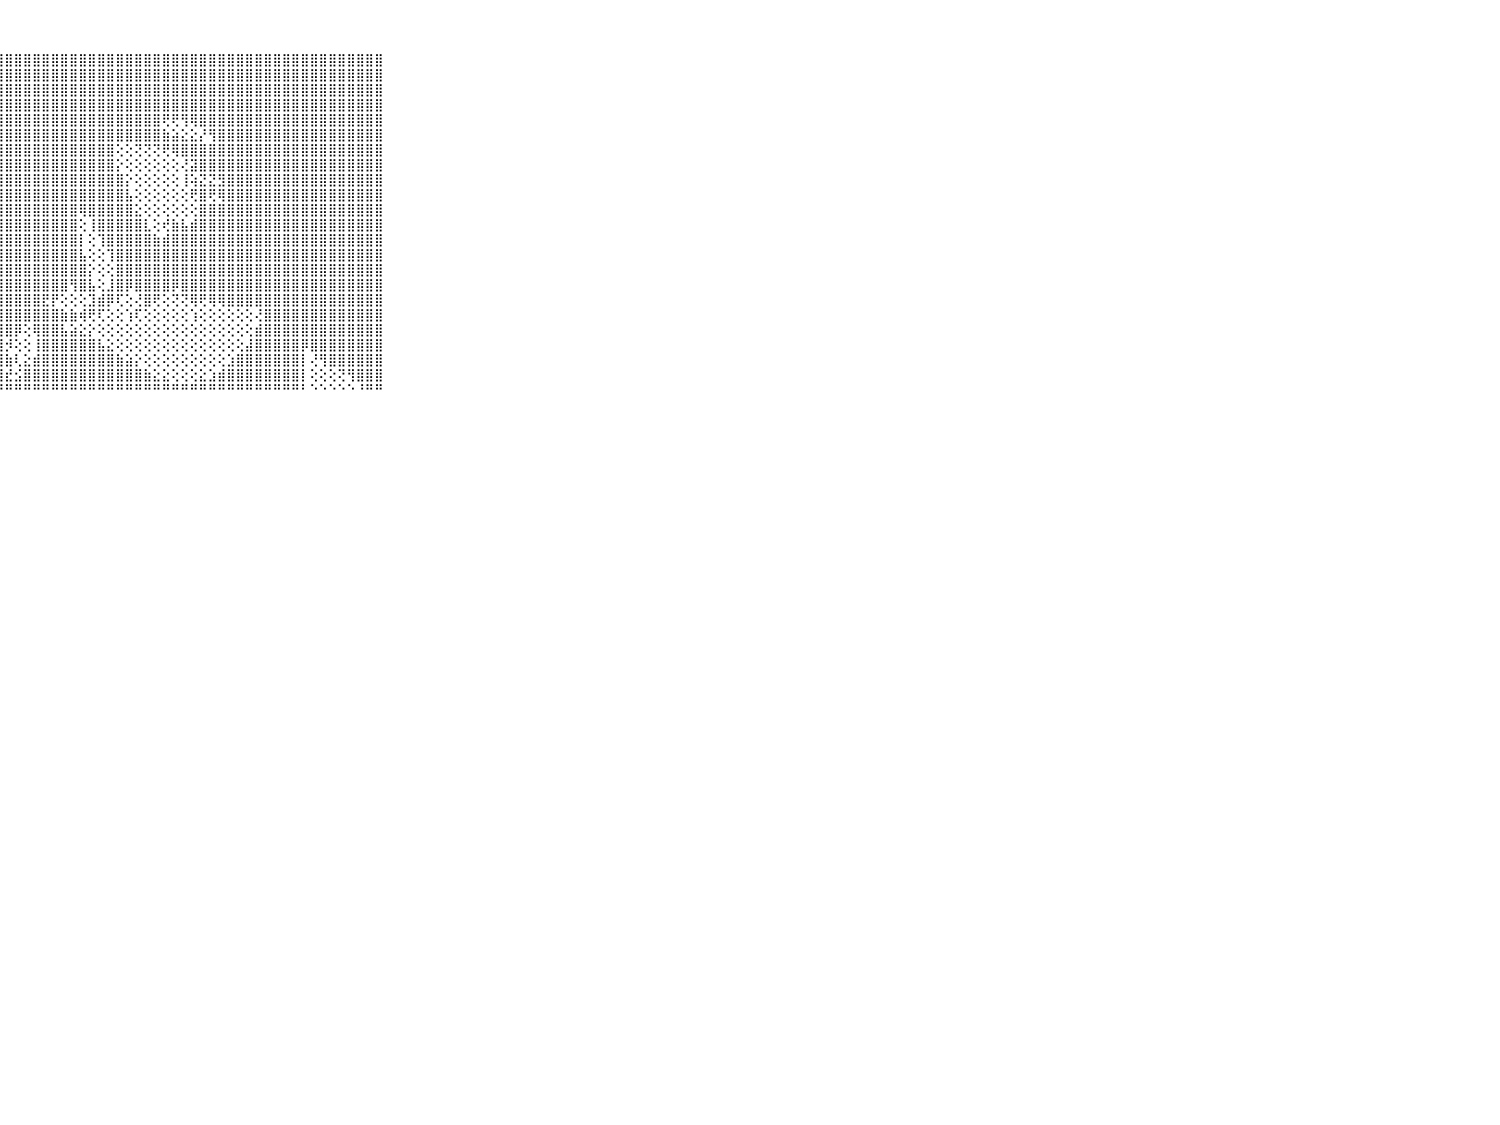

⠀⠀⠀⠀⠀⠀⠀⠀⠀⠀⠀⣿⣿⣿⣿⣿⣿⣿⣿⣿⣿⣿⣿⣿⣿⣿⣿⣿⣿⣿⣿⣿⣿⣿⣿⣿⣿⣿⣿⣿⣿⣿⣿⣿⣿⣿⣿⣿⣿⣿⣿⣿⣿⣿⣿⣿⣿⣿⣿⣿⣿⣿⣿⣿⣿⣿⣿⣿⣿⠀⠀⠀⠀⠀⠀⠀⠀⠀⠀⠀⠀
⠀⠀⠀⠀⠀⠀⠀⠀⠀⠀⠀⣿⣿⣿⣿⣿⣿⣿⣿⣿⣿⣿⣿⣿⣿⣿⣿⣿⣿⣿⣿⣿⣿⣿⣿⣿⣿⣿⣿⣿⣿⣿⣿⣿⣿⣿⣿⣿⣿⣿⣿⣿⣿⣿⣿⣿⣿⣿⣿⣿⣿⣿⣿⣿⣿⣿⣿⣿⣿⠀⠀⠀⠀⠀⠀⠀⠀⠀⠀⠀⠀
⠀⠀⠀⠀⠀⠀⠀⠀⠀⠀⠀⣿⣿⣿⣿⣿⣿⣿⣿⣿⣿⣿⣿⣿⣿⣿⣿⣿⣿⣿⣿⣿⣿⣿⣿⣿⣿⣿⣿⣿⣿⣿⣿⣿⣿⣿⣿⣿⣿⣿⣿⣿⣿⣿⣿⣿⣿⣿⣿⣿⣿⣿⣿⣿⣿⣿⣿⣿⣿⠀⠀⠀⠀⠀⠀⠀⠀⠀⠀⠀⠀
⠀⠀⠀⠀⠀⠀⠀⠀⠀⠀⠀⣿⣿⣿⣿⣿⣿⣿⣿⣿⣿⣿⣿⣿⣿⣿⣿⣿⣿⣿⣿⣿⣿⣿⣿⣿⣿⣿⣿⣿⣿⣿⣿⣿⣿⣿⣿⣿⣿⣿⣿⣿⣿⣿⣿⣿⣿⣿⣿⣿⣿⣿⣿⣿⣿⣿⣿⣿⣿⠀⠀⠀⠀⠀⠀⠀⠀⠀⠀⠀⠀
⠀⠀⠀⠀⠀⠀⠀⠀⠀⠀⠀⣿⣿⣿⣿⣿⣿⣿⣿⣿⣿⣿⣿⣿⣿⣿⣿⣿⣿⣿⣿⣿⣿⣿⣿⣿⣿⣿⣿⣿⣿⣿⣿⣿⣿⢟⢟⢻⢿⣿⣿⣿⣿⣿⣿⣿⣿⣿⣿⣿⣿⣿⣿⣿⣿⣿⣿⣿⣿⠀⠀⠀⠀⠀⠀⠀⠀⠀⠀⠀⠀
⠀⠀⠀⠀⠀⠀⠀⠀⠀⠀⠀⣿⣿⣿⣿⣿⣿⣿⣿⣿⣿⣿⣿⣿⣿⣿⣿⣿⣿⣿⣿⣿⣿⣿⣿⣿⣿⣿⣿⣿⣿⣿⣿⣿⣿⣷⣵⣕⣕⡜⢻⣿⣿⣿⣿⣿⣿⣿⣿⣿⣿⣿⣿⣿⣿⣿⣿⣿⣿⠀⠀⠀⠀⠀⠀⠀⠀⠀⠀⠀⠀
⠀⠀⠀⠀⠀⠀⠀⠀⠀⠀⠀⣿⣿⣿⣿⣿⣿⣿⣿⣿⣿⣿⣿⣿⣿⣿⣿⣿⣿⣿⣿⣿⣿⣿⣿⣿⣿⣿⣿⣿⢕⢕⢝⢝⢝⢟⢿⣿⣿⣿⣿⣿⣿⣿⣿⣿⣿⣿⣿⣿⣿⣿⣿⣿⣿⣿⣿⣿⣿⠀⠀⠀⠀⠀⠀⠀⠀⠀⠀⠀⠀
⠀⠀⠀⠀⠀⠀⠀⠀⠀⠀⠀⣿⣿⣿⣿⣿⣿⣿⣿⣿⣿⣿⣿⣿⣿⣿⣿⣿⣿⣿⣿⣿⣿⣿⣿⣿⣿⣿⣿⣿⡕⢕⢕⢕⢕⢕⢕⢜⣽⣿⣿⣿⣿⣿⣿⣿⣿⣿⣿⣿⣿⣿⣿⣿⣿⣿⣿⣿⣿⠀⠀⠀⠀⠀⠀⠀⠀⠀⠀⠀⠀
⠀⠀⠀⠀⠀⠀⠀⠀⠀⠀⠀⣿⣿⣿⣿⣿⣿⣿⣿⣿⣿⣿⣿⣿⣿⣿⣿⣿⣿⣿⣿⣿⣿⣿⣿⣿⣿⣿⣿⣿⣿⡕⢕⢕⢕⢕⢕⢸⢵⣝⣝⣻⣿⣿⣿⣿⣿⣿⣿⣿⣿⣿⣿⣿⣿⣿⣿⣿⣿⠀⠀⠀⠀⠀⠀⠀⠀⠀⠀⠀⠀
⠀⠀⠀⠀⠀⠀⠀⠀⠀⠀⠀⣿⣿⣿⣿⣿⣿⣿⣿⣿⣿⣿⣿⣿⣿⣿⣿⣿⣿⣿⣿⣿⣿⣿⣿⣿⣿⣿⣿⣿⣿⣧⢕⢕⢕⢕⢕⢕⢟⣿⢟⢿⣿⣿⣿⣿⣿⣿⣿⣿⣿⣿⣿⣿⣿⣿⣿⣿⣿⠀⠀⠀⠀⠀⠀⠀⠀⠀⠀⠀⠀
⠀⠀⠀⠀⠀⠀⠀⠀⠀⠀⠀⣿⣿⣿⣿⣿⣿⣿⣿⣿⣿⣿⣿⣿⣿⣿⣿⣿⣿⣿⣿⣿⣿⣿⣿⣿⢿⣿⣿⣿⣿⣿⣕⢕⢕⢕⢕⢕⢕⣿⣿⣿⣿⣿⣿⣿⣿⣿⣿⣿⣿⣿⣿⣿⣿⣿⣿⣿⣿⠀⠀⠀⠀⠀⠀⠀⠀⠀⠀⠀⠀
⠀⠀⠀⠀⠀⠀⠀⠀⠀⠀⠀⣿⣿⣿⣿⣿⣿⣿⣿⣿⣿⣿⣿⣿⣿⣿⣿⣿⣿⣿⣿⣿⣿⣿⣿⣿⢕⢸⣿⣿⣿⣿⣿⣇⢕⢞⣷⣧⣾⣿⣿⣿⣿⣿⣿⣿⣿⣿⣿⣿⣿⣿⣿⣿⣿⣿⣿⣿⣿⠀⠀⠀⠀⠀⠀⠀⠀⠀⠀⠀⠀
⠀⠀⠀⠀⠀⠀⠀⠀⠀⠀⠀⣿⣿⣿⣿⣿⣿⣿⣿⣿⣿⣿⣿⣿⣿⣿⣿⣿⣿⣿⣿⣿⣿⣿⣿⣿⡇⢕⢹⣿⣿⣿⣿⣿⣷⣾⣿⣿⣿⣿⣿⣿⣿⣿⣿⣿⣿⣿⣿⣿⣿⣿⣿⣿⣿⣿⣿⣿⣿⠀⠀⠀⠀⠀⠀⠀⠀⠀⠀⠀⠀
⠀⠀⠀⠀⠀⠀⠀⠀⠀⠀⠀⣿⣿⣿⣿⣿⣿⣿⣿⣿⣿⣿⣿⣿⣿⣿⣿⣿⣿⣿⣿⣿⣿⣿⣿⣿⣧⢕⢕⢹⣿⣿⣿⣿⣿⣿⣿⣿⣿⣿⣿⣿⣿⣿⣿⣿⣿⣿⣿⣿⣿⣿⣿⣿⣿⣿⣿⣿⣿⠀⠀⠀⠀⠀⠀⠀⠀⠀⠀⠀⠀
⠀⠀⠀⠀⠀⠀⠀⠀⠀⠀⠀⣿⣿⣿⣿⣿⣿⣿⣿⣿⣿⣿⣿⣿⣿⣿⣿⣿⣿⣿⣿⣿⣿⣿⣿⣿⣿⡕⢕⢕⣿⣿⣿⣿⣿⣿⣿⣿⣿⣿⣿⣿⣿⣿⣿⣿⣿⣿⣿⣿⣿⣿⣿⣿⣿⣿⣿⣿⣿⠀⠀⠀⠀⠀⠀⠀⠀⠀⠀⠀⠀
⠀⠀⠀⠀⠀⠀⠀⠀⠀⠀⠀⣿⣿⣿⣿⣿⣿⣿⣿⣿⣿⣿⣿⣿⣿⣿⣿⣿⣿⣿⣿⣿⣿⣿⣿⢻⣿⣧⢕⣸⣿⡿⣿⣿⣿⣿⡿⣿⣿⣿⣿⣿⣿⣿⣿⣿⣿⣿⣿⣿⣿⣿⣿⣿⣿⣿⣿⣿⣿⠀⠀⠀⠀⠀⠀⠀⠀⠀⠀⠀⠀
⠀⠀⠀⠀⠀⠀⠀⠀⠀⠀⠀⣿⣿⣿⣿⣿⣿⣿⣿⣿⣿⣿⣿⣿⣿⣿⣿⣿⣿⣿⣿⣿⣟⡟⢕⢕⢕⣹⣾⡿⢏⢕⢜⣿⢟⢕⢝⢝⢿⢟⢿⢿⣿⣿⣿⣿⣿⣿⣿⣿⣿⣿⣿⣿⣿⣿⣿⣿⣿⠀⠀⠀⠀⠀⠀⠀⠀⠀⠀⠀⠀
⠀⠀⠀⠀⠀⠀⠀⠀⠀⠀⠀⣿⣿⣿⣿⣿⣿⣿⣿⣿⣿⣿⣿⣿⣿⣿⣿⣿⣿⣿⣿⣿⣿⣿⣷⣷⢾⢟⢏⢕⢕⢱⢏⢕⢕⢕⢕⢕⢱⢕⢕⢕⢕⢕⢕⢜⣿⣿⣿⣿⣿⣿⣿⣿⣿⣿⣿⣿⣿⠀⠀⠀⠀⠀⠀⠀⠀⠀⠀⠀⠀
⠀⠀⠀⠀⠀⠀⠀⠀⠀⠀⠀⣿⣿⣿⣿⣿⣿⣿⣿⣿⣿⣿⣿⣿⣿⣿⣿⣿⣿⡿⢕⢿⣿⣿⣧⣵⣕⡕⢕⢕⢕⢕⢕⢕⢕⢕⢕⢕⢕⢕⢕⢕⢕⢕⢕⣾⣿⣿⣿⣿⣿⣿⣿⣿⣿⣿⣿⣿⣿⠀⠀⠀⠀⠀⠀⠀⠀⠀⠀⠀⠀
⠀⠀⠀⠀⠀⠀⠀⠀⠀⠀⠀⣿⣿⣿⣿⣿⣿⣿⣿⣿⣿⣿⣿⣿⣿⣿⣿⣿⡺⢕⢕⢸⣿⣿⣿⣿⣿⣿⣧⣕⢕⢕⢕⢕⢕⢕⢕⢕⢕⢕⢕⢕⢕⢕⣼⣿⣿⣿⣿⣿⡿⣿⣿⣿⣿⣿⣿⣿⣿⠀⠀⠀⠀⠀⠀⠀⠀⠀⠀⠀⠀
⠀⠀⠀⠀⠀⠀⠀⠀⠀⠀⠀⣿⣿⣿⣿⣿⣿⣿⣿⣿⣿⣿⣿⣿⣿⣿⣿⣿⣷⢇⣕⣾⣿⣿⣿⣿⣿⣿⣿⣿⣷⣵⡕⢕⢕⢕⢕⢕⢕⢕⢕⢕⣱⣿⣿⣿⣿⣿⣿⣿⡇⢜⢻⣿⣿⣿⣿⣿⣿⠀⠀⠀⠀⠀⠀⠀⠀⠀⠀⠀⠀
⠀⠀⠀⠀⠀⠀⠀⠀⠀⠀⠀⣿⣿⣿⣿⣿⣿⣿⣿⣿⣿⣿⣿⣿⣿⣿⣿⣿⣞⣪⣿⣿⣿⣿⣿⣿⣿⣿⣿⣿⣿⣿⣿⣷⣕⣕⢕⢕⢕⣕⣱⣾⣿⣿⣿⣿⣿⣿⣿⣿⡇⢕⢕⢕⢝⢻⣿⣿⣿⠀⠀⠀⠀⠀⠀⠀⠀⠀⠀⠀⠀
⠀⠀⠀⠀⠀⠀⠀⠀⠀⠀⠀⠛⠛⠛⠛⠛⠛⠛⠛⠛⠛⠛⠛⠛⠛⠛⠛⠚⠛⠛⠛⠛⠛⠛⠛⠛⠛⠛⠛⠛⠛⠛⠛⠛⠛⠛⠛⠛⠛⠛⠛⠛⠛⠛⠛⠛⠛⠛⠛⠛⠃⠑⠑⠑⠑⠑⠘⠛⠛⠀⠀⠀⠀⠀⠀⠀⠀⠀⠀⠀⠀